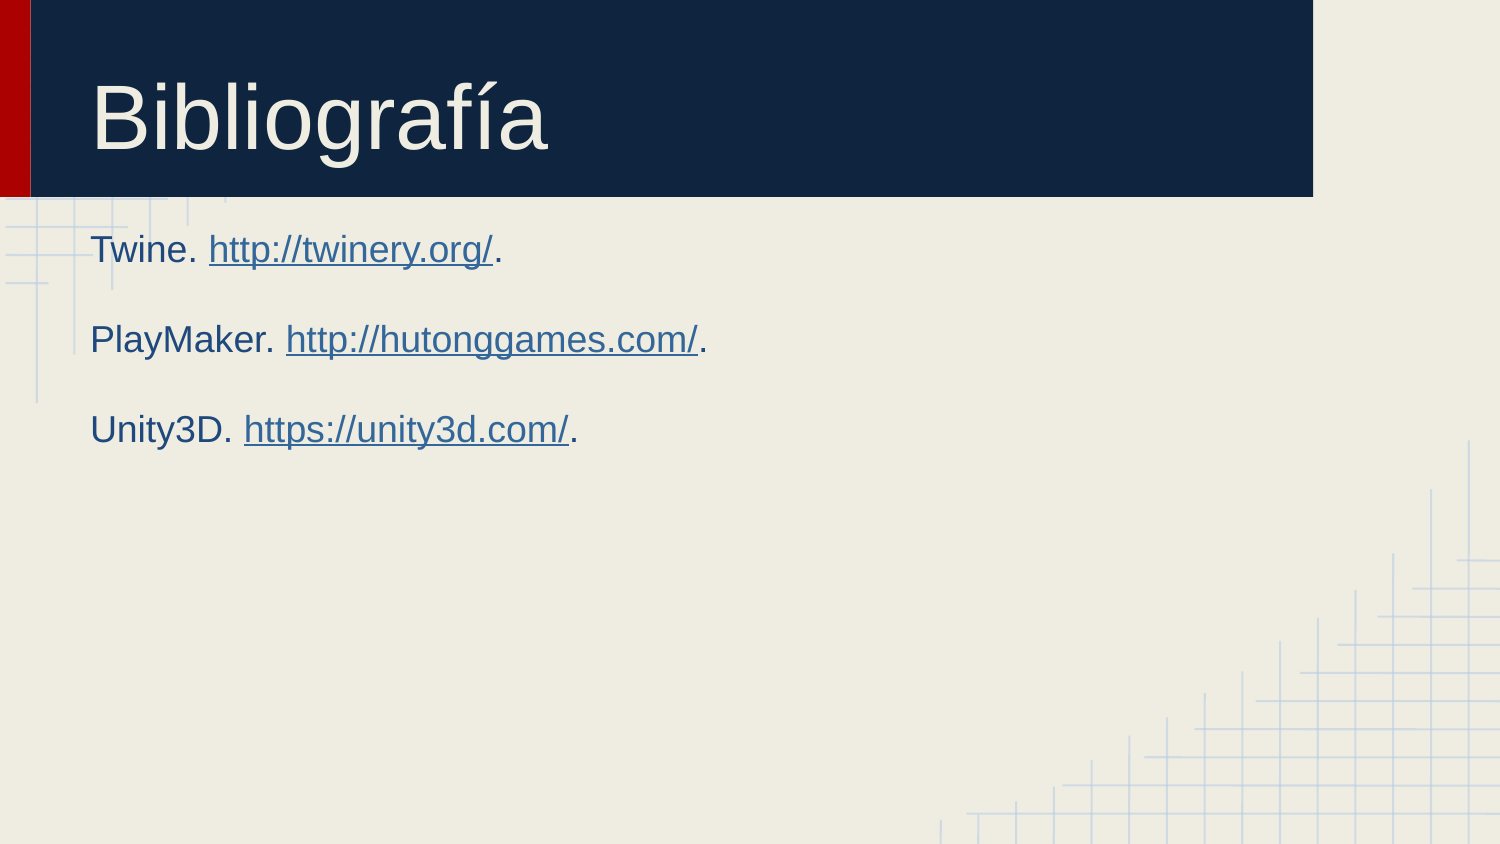

# Bibliografía
Twine. http://twinery.org/.

PlayMaker. http://hutonggames.com/.

Unity3D. https://unity3d.com/.